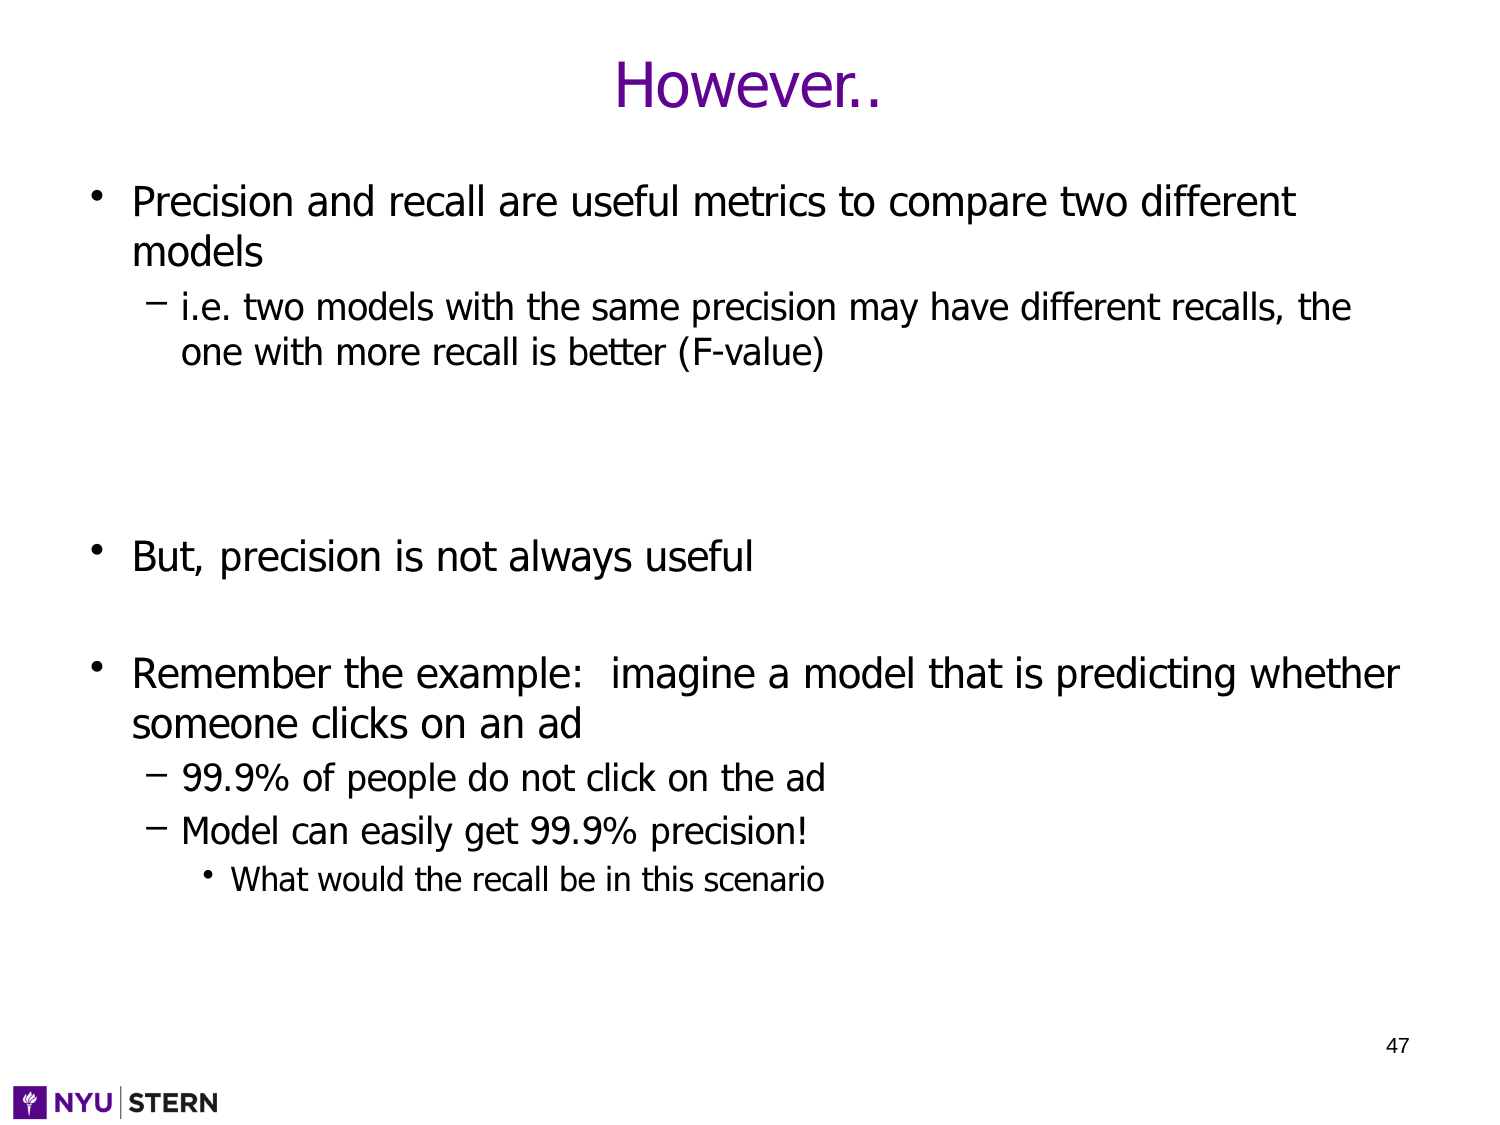

# However..
Precision and recall are useful metrics to compare two different models
i.e. two models with the same precision may have different recalls, the one with more recall is better (F-value)

But, precision is not always useful

Remember the example:  imagine a model that is predicting whether someone clicks on an ad
99.9% of people do not click on the ad
Model can easily get 99.9% precision!
What would the recall be in this scenario

47